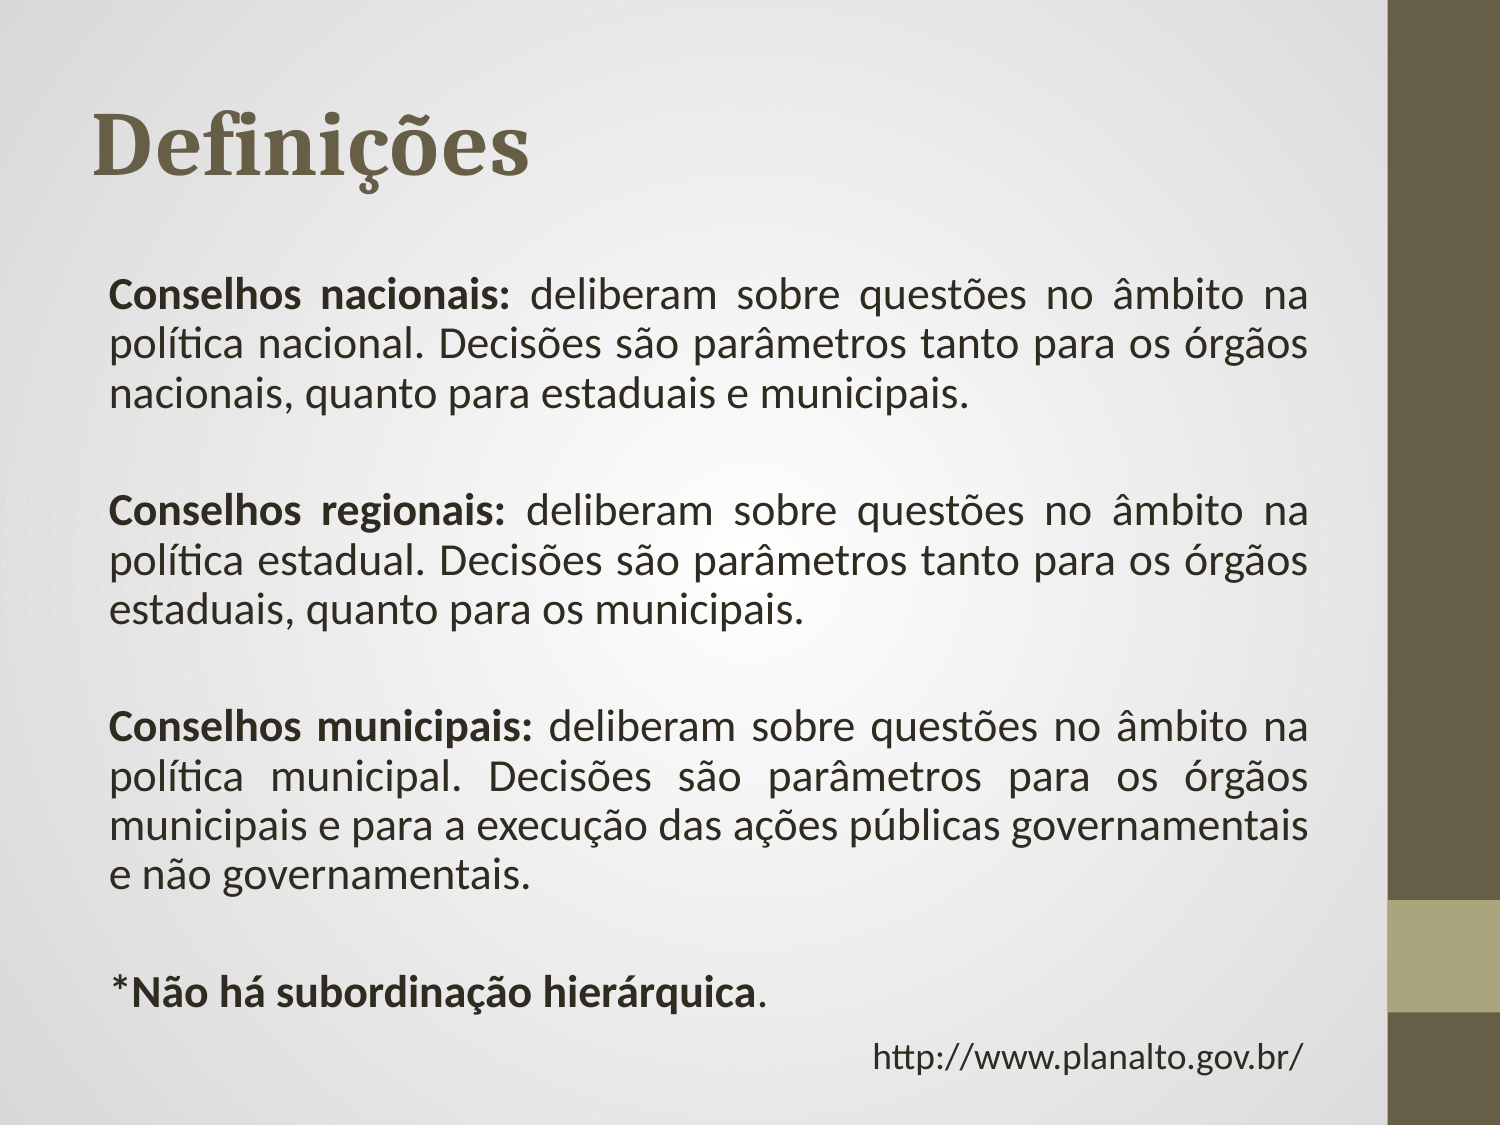

# Definições
Conselhos nacionais: deliberam sobre questões no âmbito na política nacional. Decisões são parâmetros tanto para os órgãos nacionais, quanto para estaduais e municipais.

Conselhos regionais: deliberam sobre questões no âmbito na política estadual. Decisões são parâmetros tanto para os órgãos estaduais, quanto para os municipais.

Conselhos municipais: deliberam sobre questões no âmbito na política municipal. Decisões são parâmetros para os órgãos municipais e para a execução das ações públicas governamentais e não governamentais.

*Não há subordinação hierárquica.

http://www.planalto.gov.br/